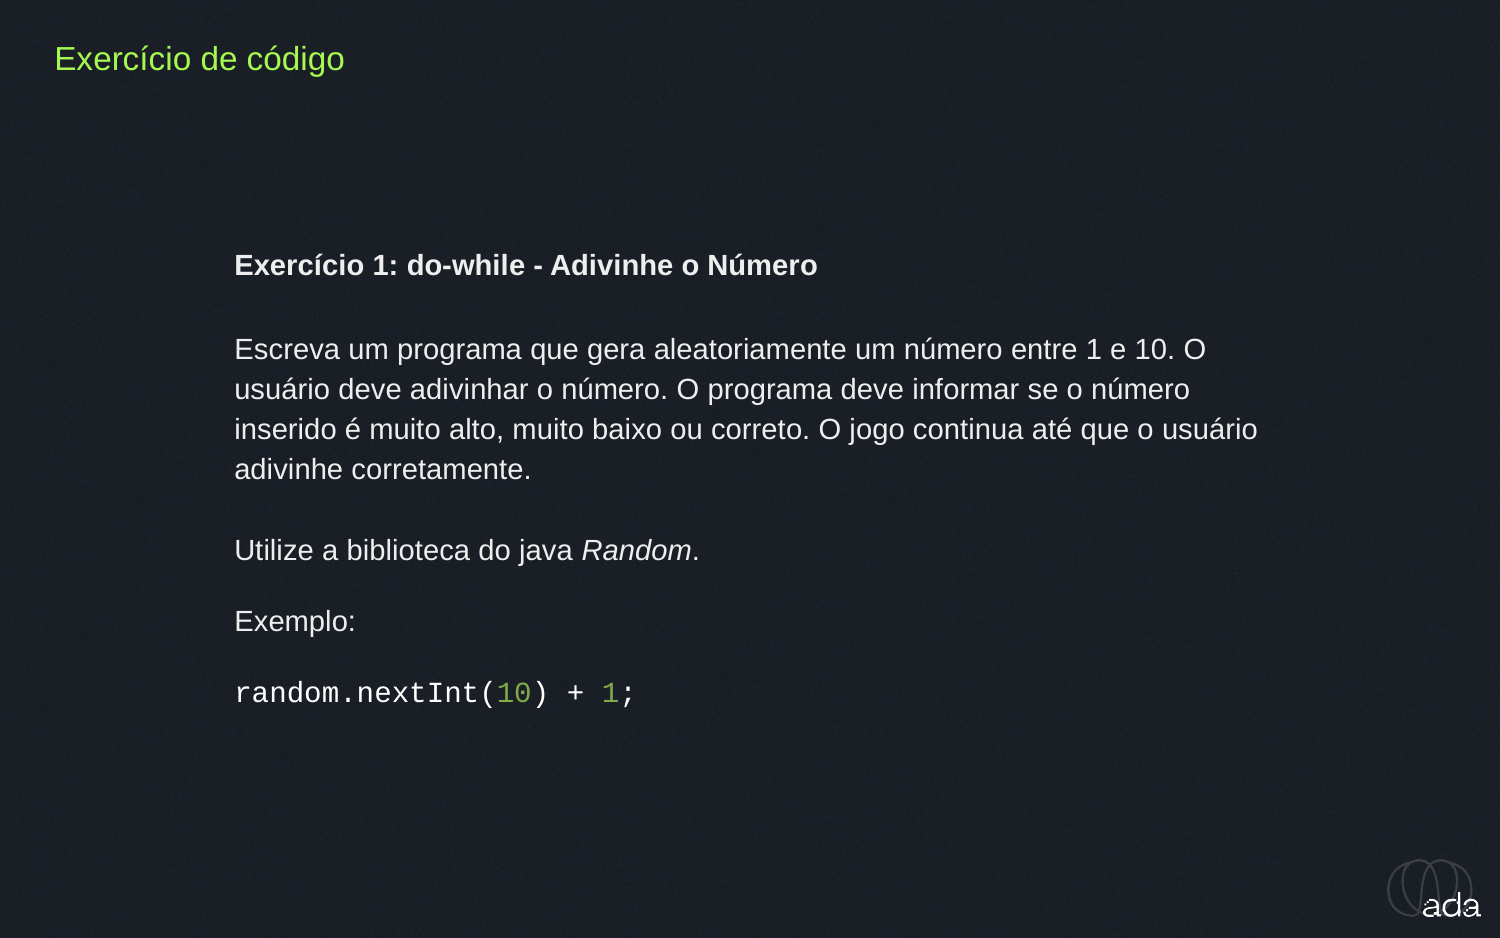

Exercício de código
Exercício 1: do-while - Adivinhe o Número
Escreva um programa que gera aleatoriamente um número entre 1 e 10. O usuário deve adivinhar o número. O programa deve informar se o número inserido é muito alto, muito baixo ou correto. O jogo continua até que o usuário adivinhe corretamente.
Utilize a biblioteca do java Random.
Exemplo:
random.nextInt(10) + 1;